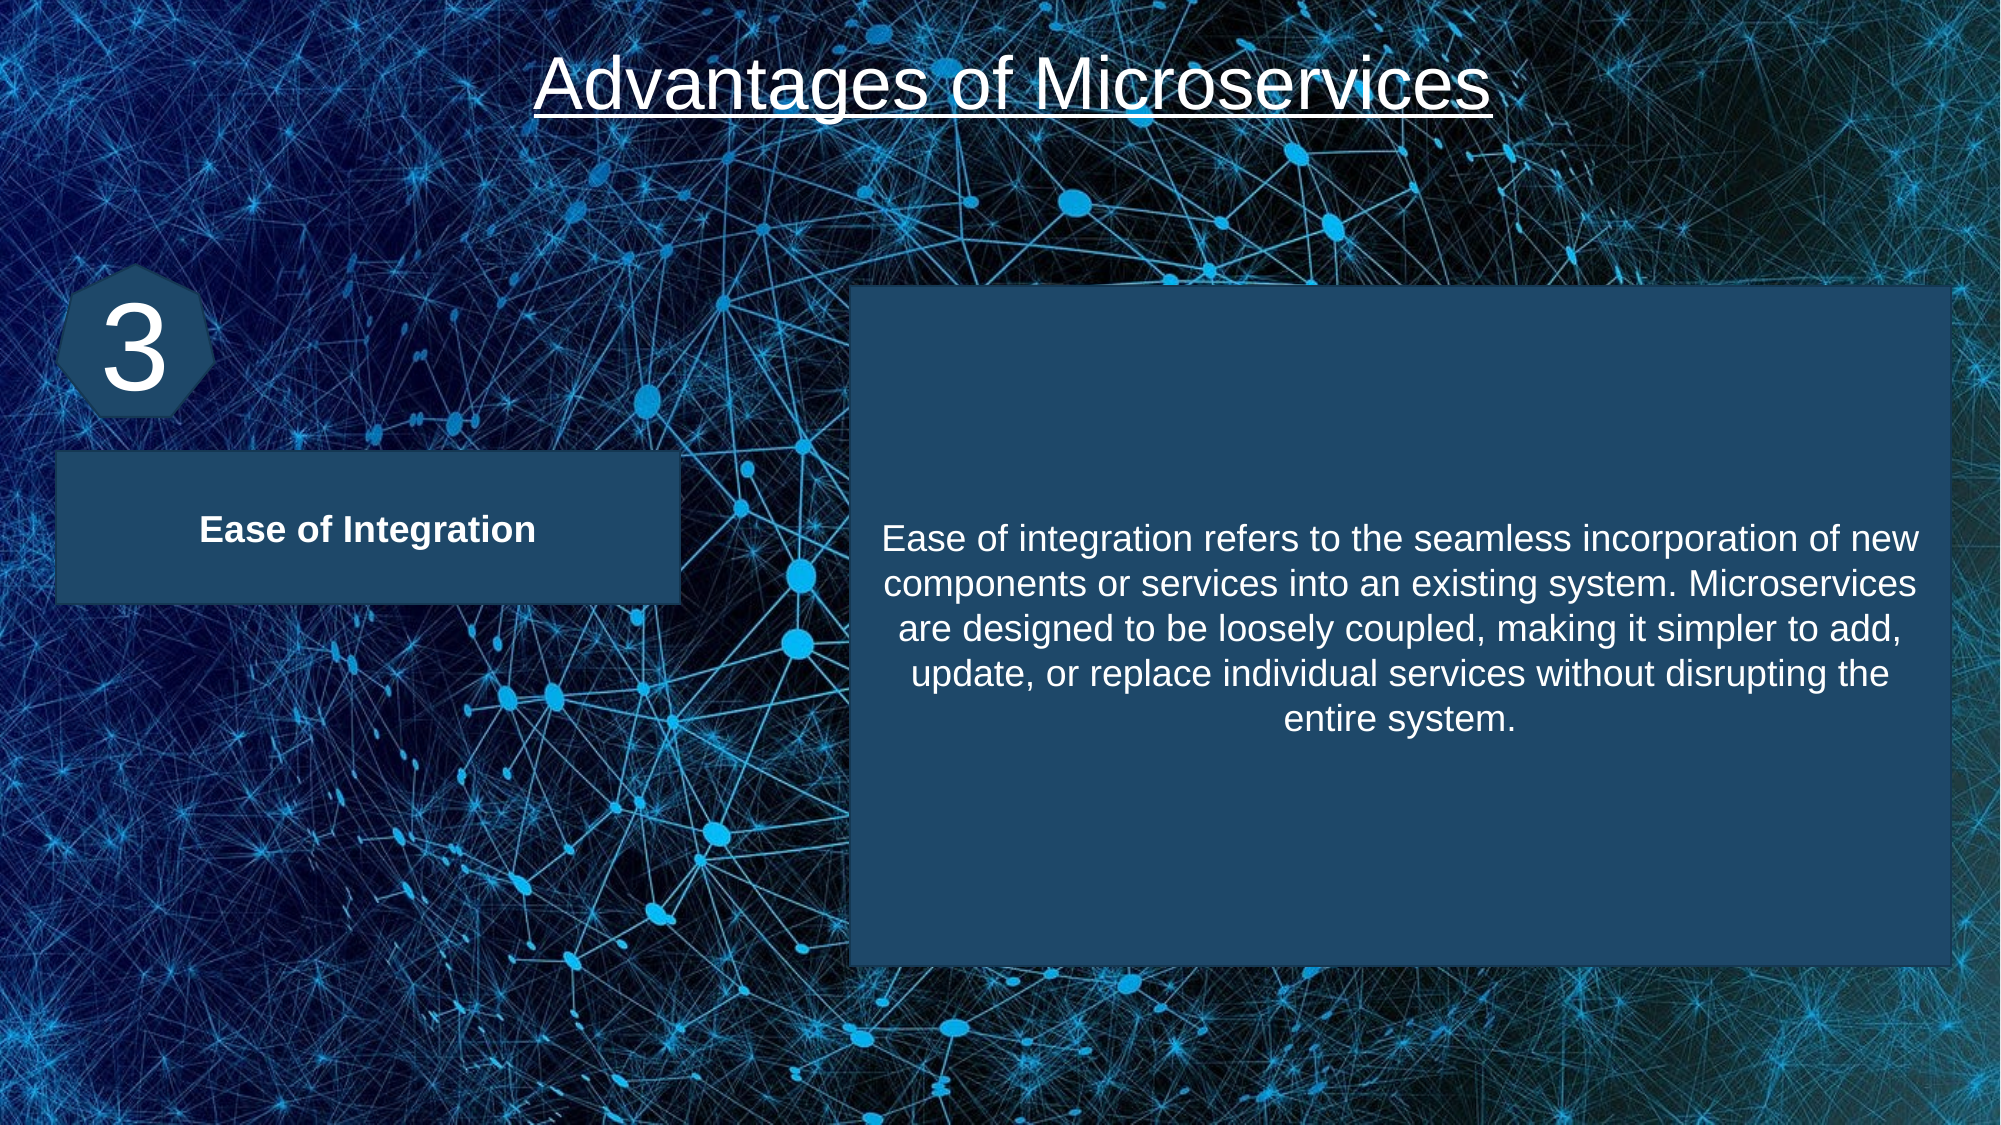

Advantages of Microservices
3
Ease of integration refers to the seamless incorporation of new components or services into an existing system. Microservices are designed to be loosely coupled, making it simpler to add, update, or replace individual services without disrupting the entire system.
Ease of Integration